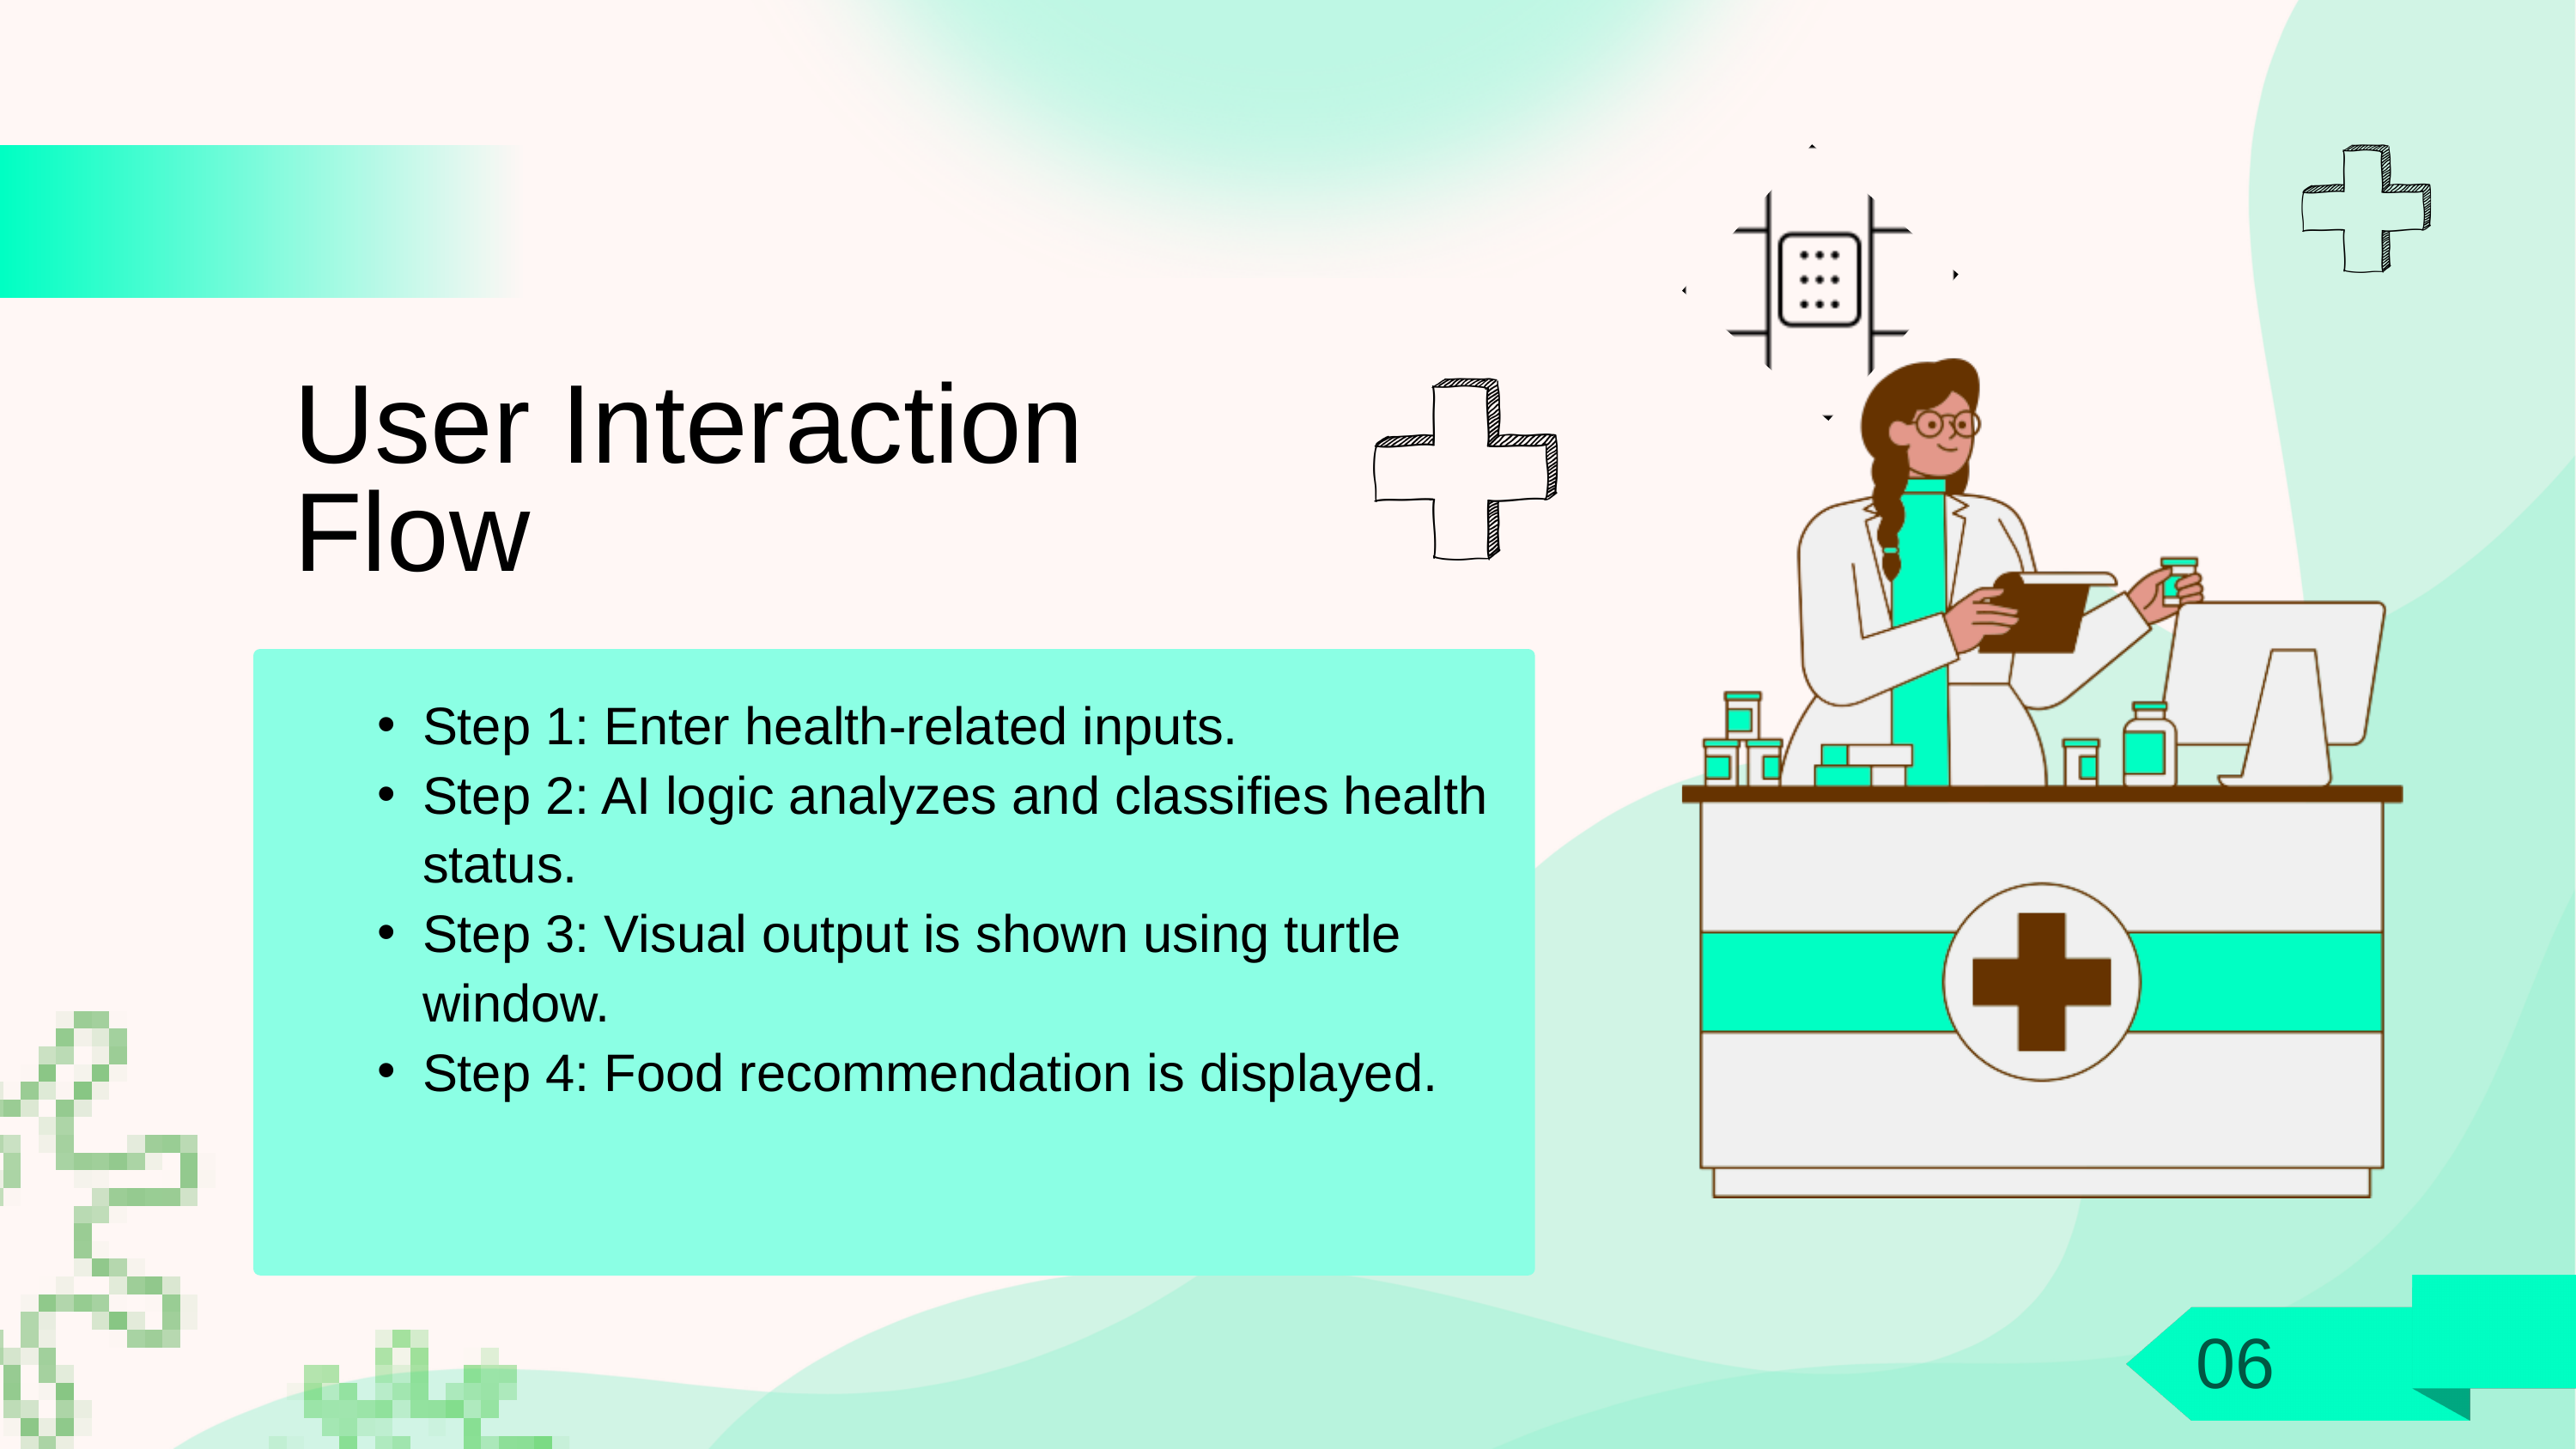

User Interaction Flow

Step 1: Enter health-related inputs.
Step 2: AI logic analyzes and classifies health status.
Step 3: Visual output is shown using turtle window.
Step 4: Food recommendation is displayed.

06